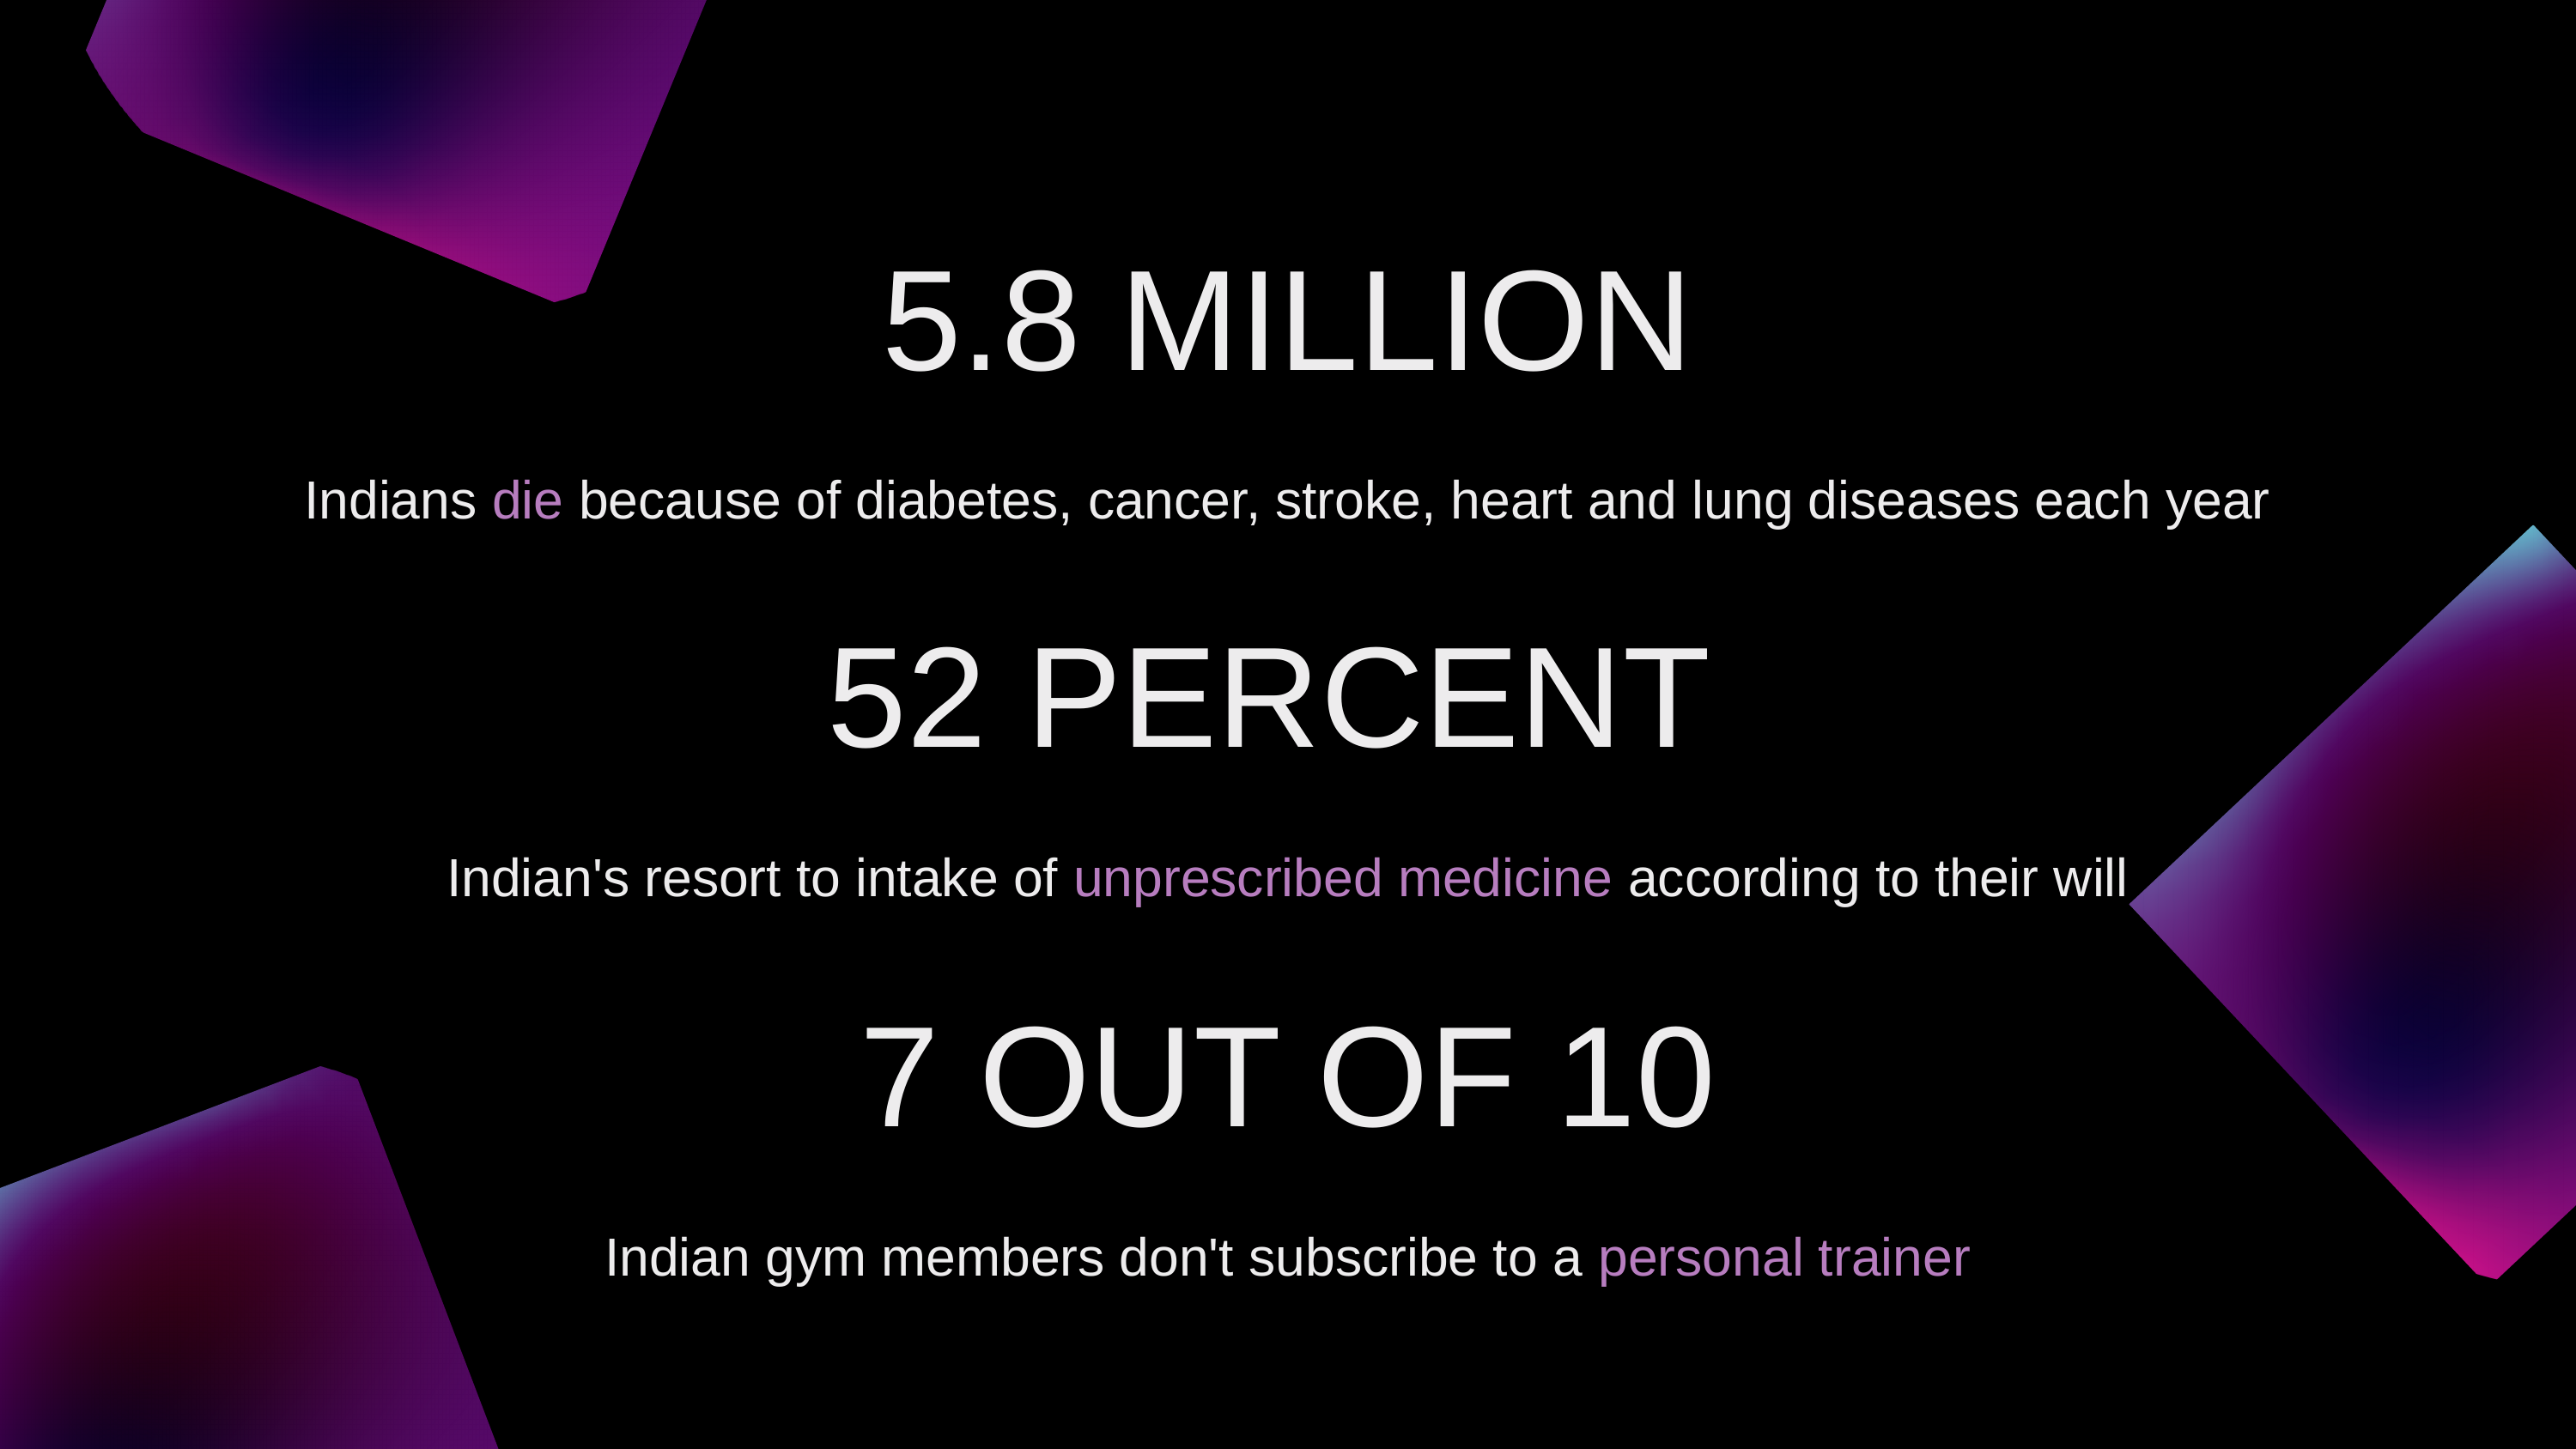

5.8 MILLION
Indians die because of diabetes, cancer, stroke, heart and lung diseases each year
52 PERCENT
Indian's resort to intake of unprescribed medicine according to their will
7 OUT OF 10
Indian gym members don't subscribe to a personal trainer